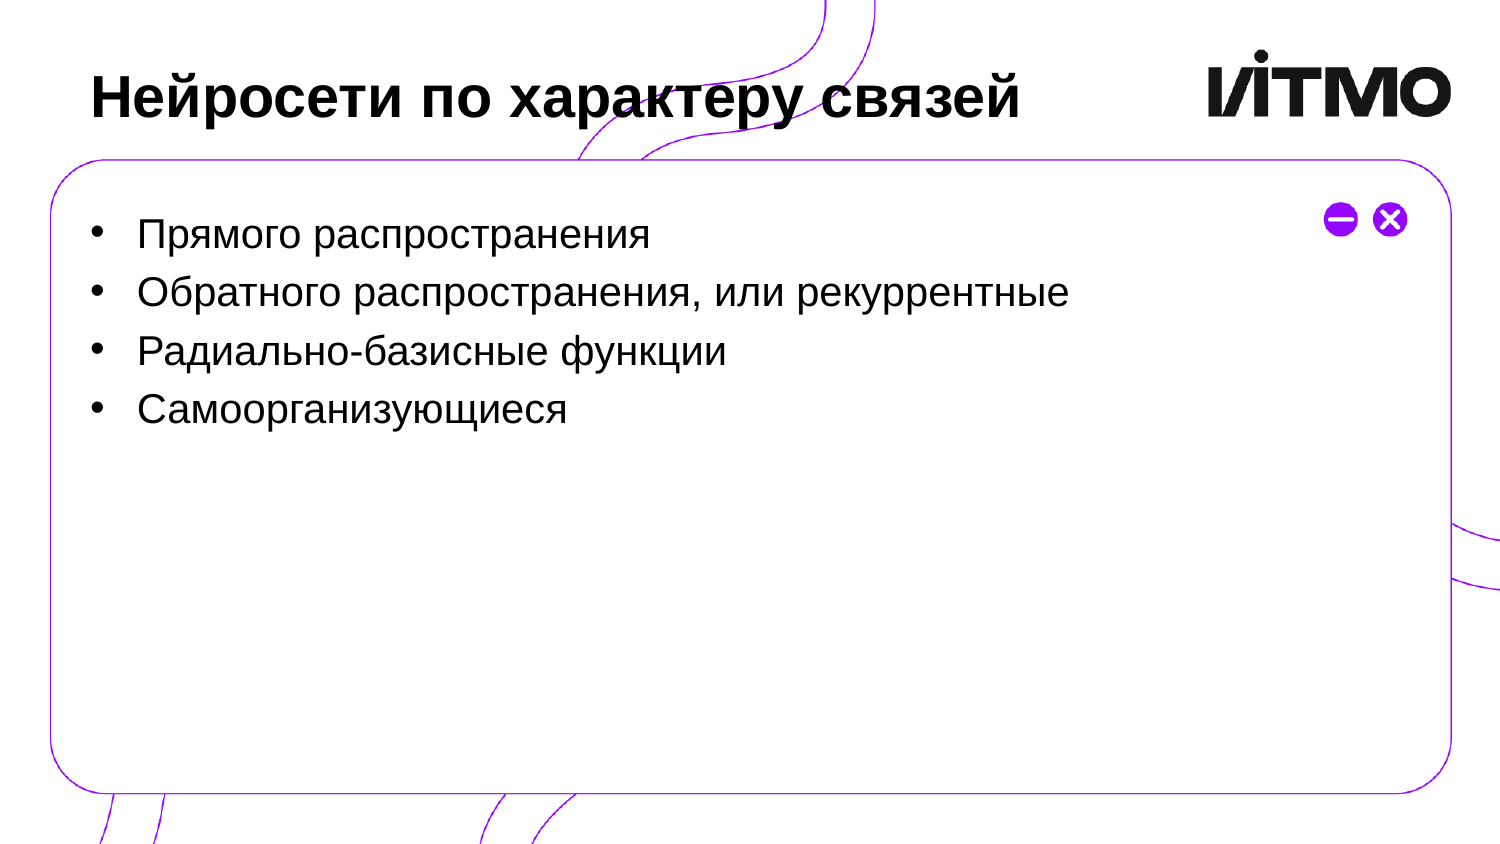

# Нейросети по характеру связей
Прямого распространения
Обратного распространения, или рекуррентные
Радиально-базисные функции
Самоорганизующиеся